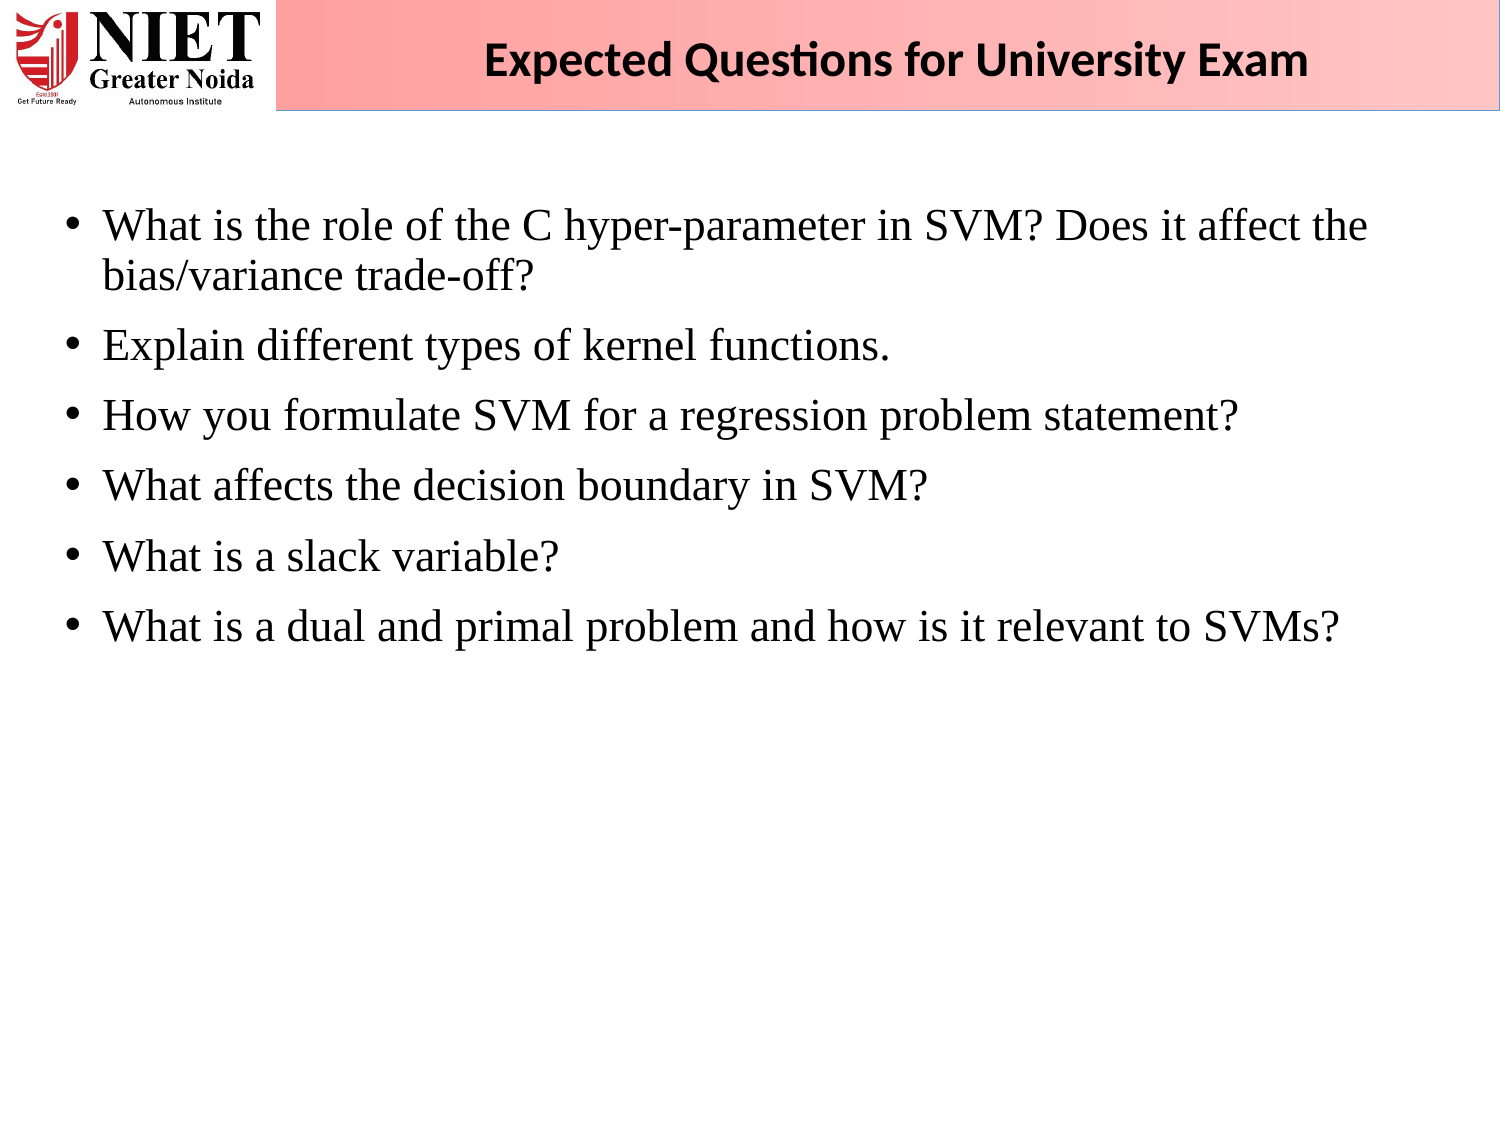

Expected Questions for University Exam
What is the role of the C hyper-parameter in SVM? Does it affect the bias/variance trade-off?
Explain different types of kernel functions.
How you formulate SVM for a regression problem statement?
What affects the decision boundary in SVM?
What is a slack variable?
What is a dual and primal problem and how is it relevant to SVMs?